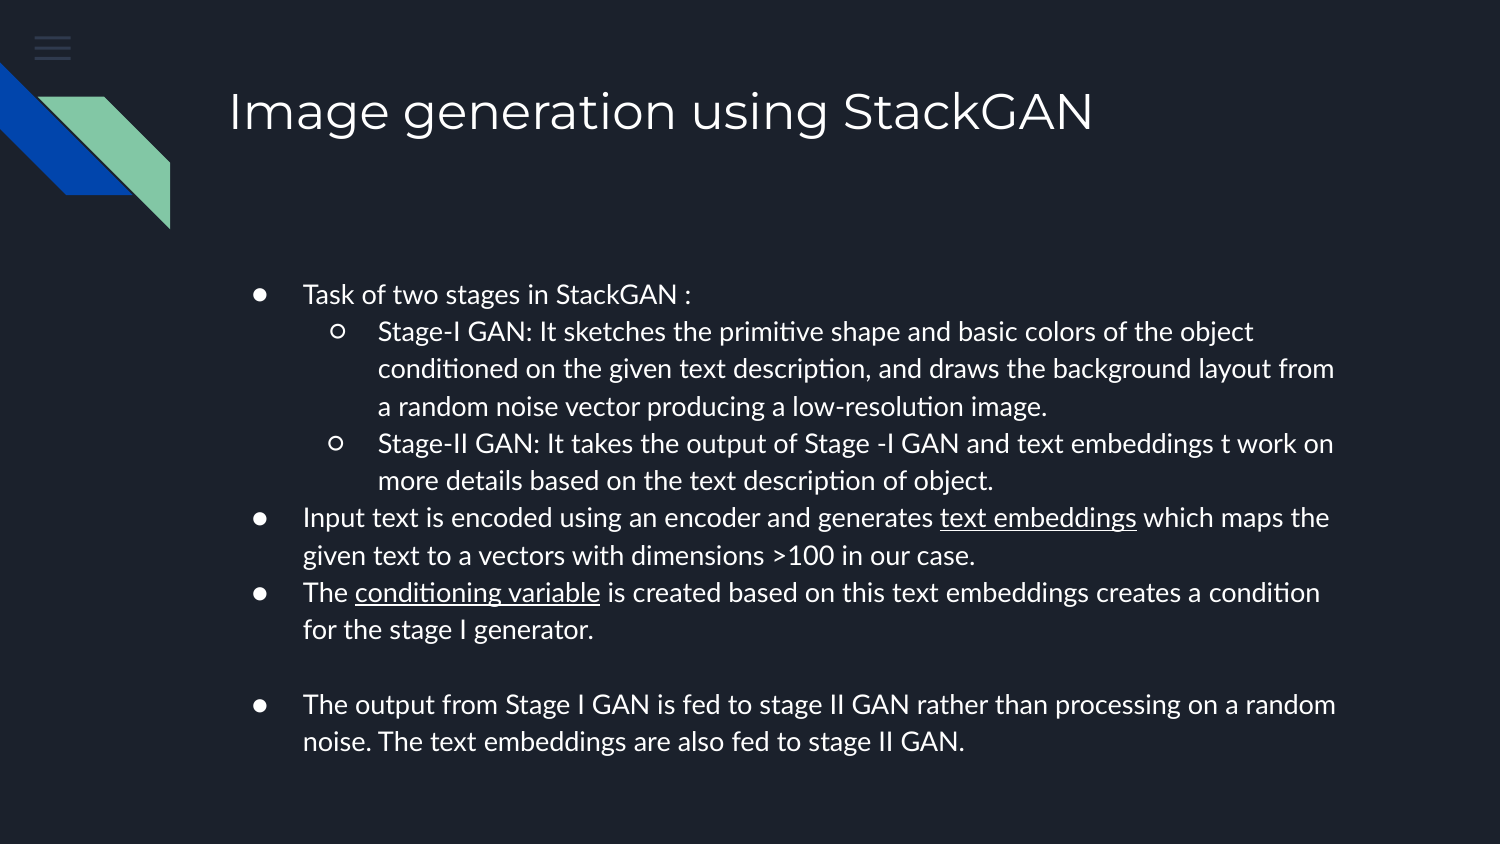

# Image generation using StackGAN
Task of two stages in StackGAN :
Stage-I GAN: It sketches the primitive shape and basic colors of the object conditioned on the given text description, and draws the background layout from a random noise vector producing a low-resolution image.
Stage-II GAN: It takes the output of Stage -I GAN and text embeddings t work on more details based on the text description of object.
Input text is encoded using an encoder and generates text embeddings which maps the given text to a vectors with dimensions >100 in our case.
The conditioning variable is created based on this text embeddings creates a condition for the stage I generator.

The output from Stage I GAN is fed to stage II GAN rather than processing on a random noise. The text embeddings are also fed to stage II GAN.